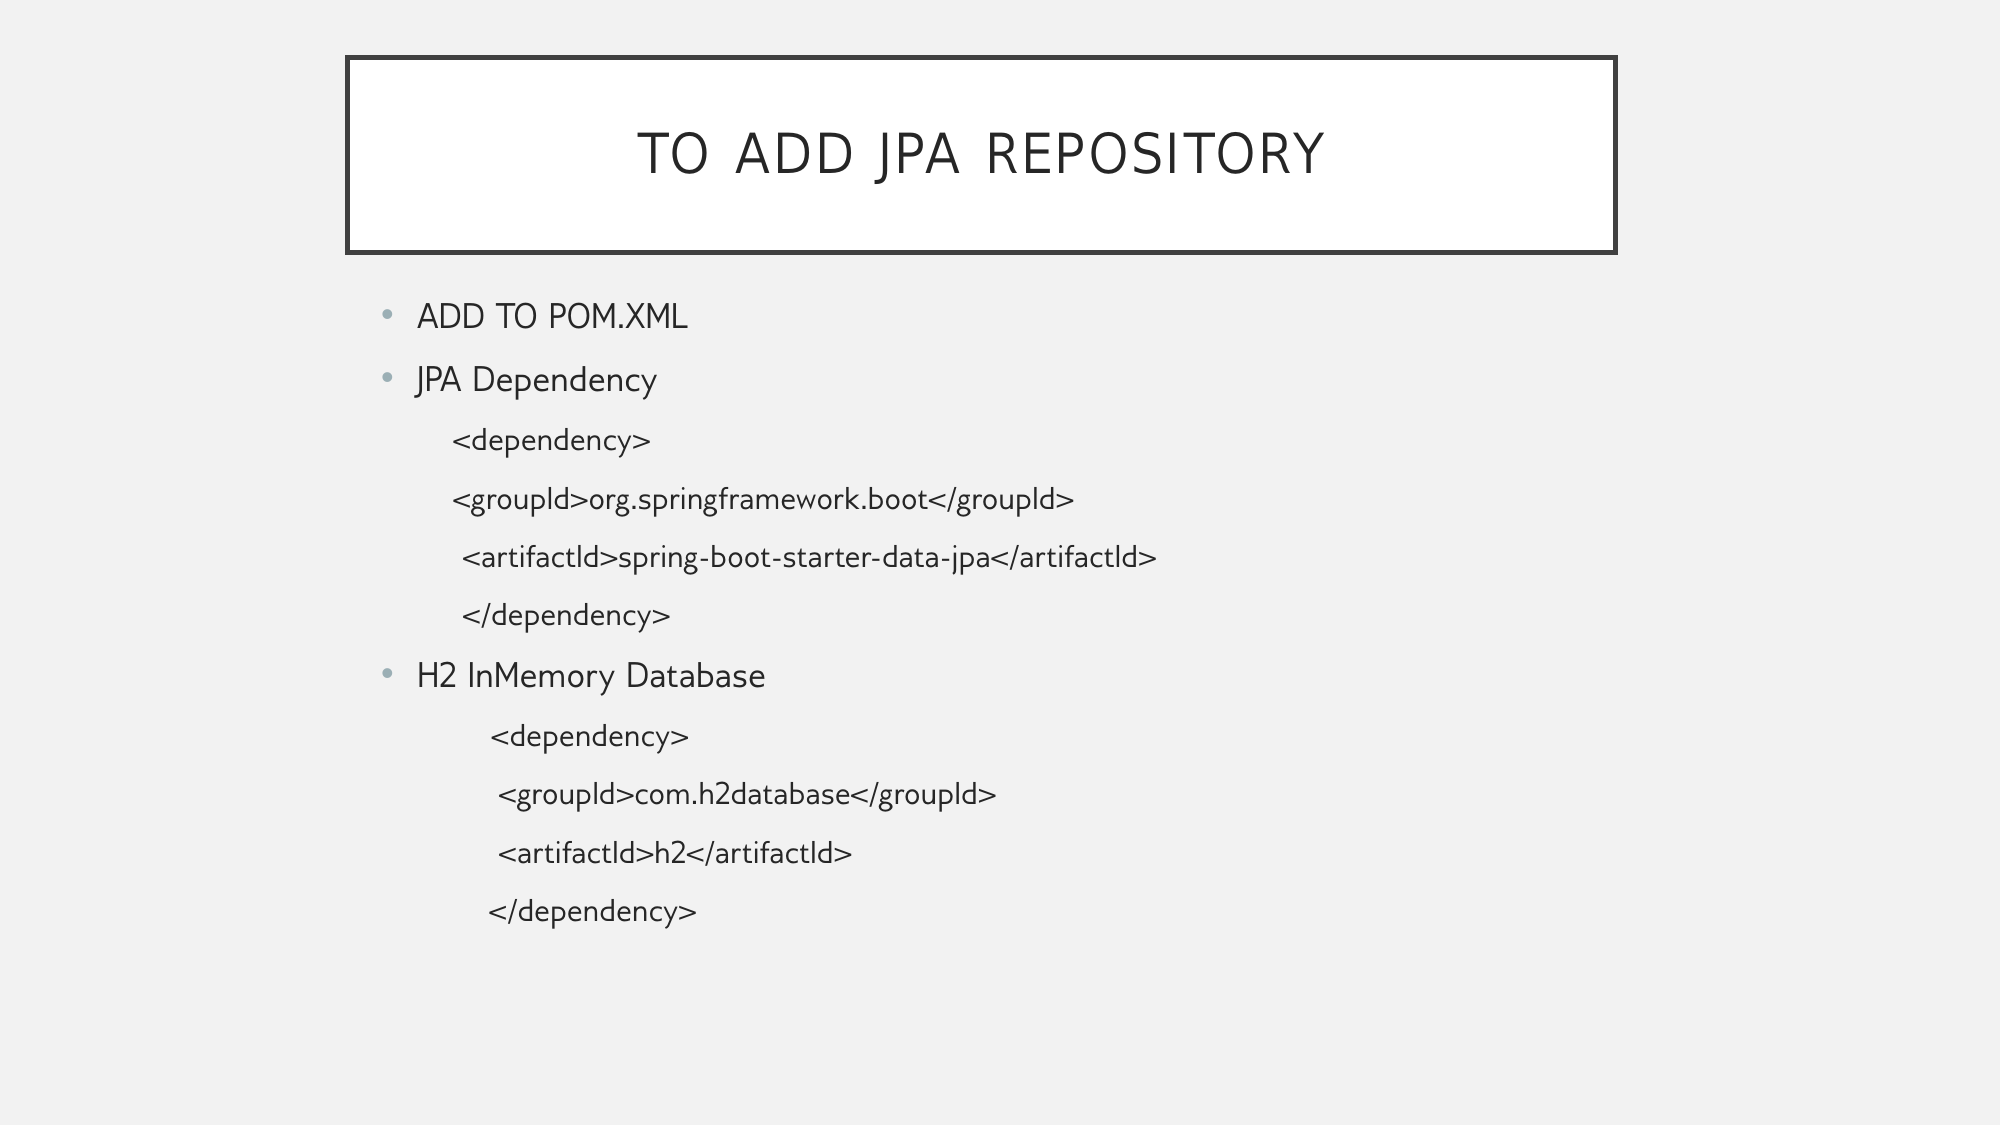

# TO ADD JPA REPOSITORY
ADD TO POM.XML
JPA Dependency
<dependency>
<groupId>org.springframework.boot</groupId>
 <artifactId>spring-boot-starter-data-jpa</artifactId>
 </dependency>
H2 InMemory Database
    <dependency>
 <groupId>com.h2database</groupId>
 <artifactId>h2</artifactId>
</dependency>